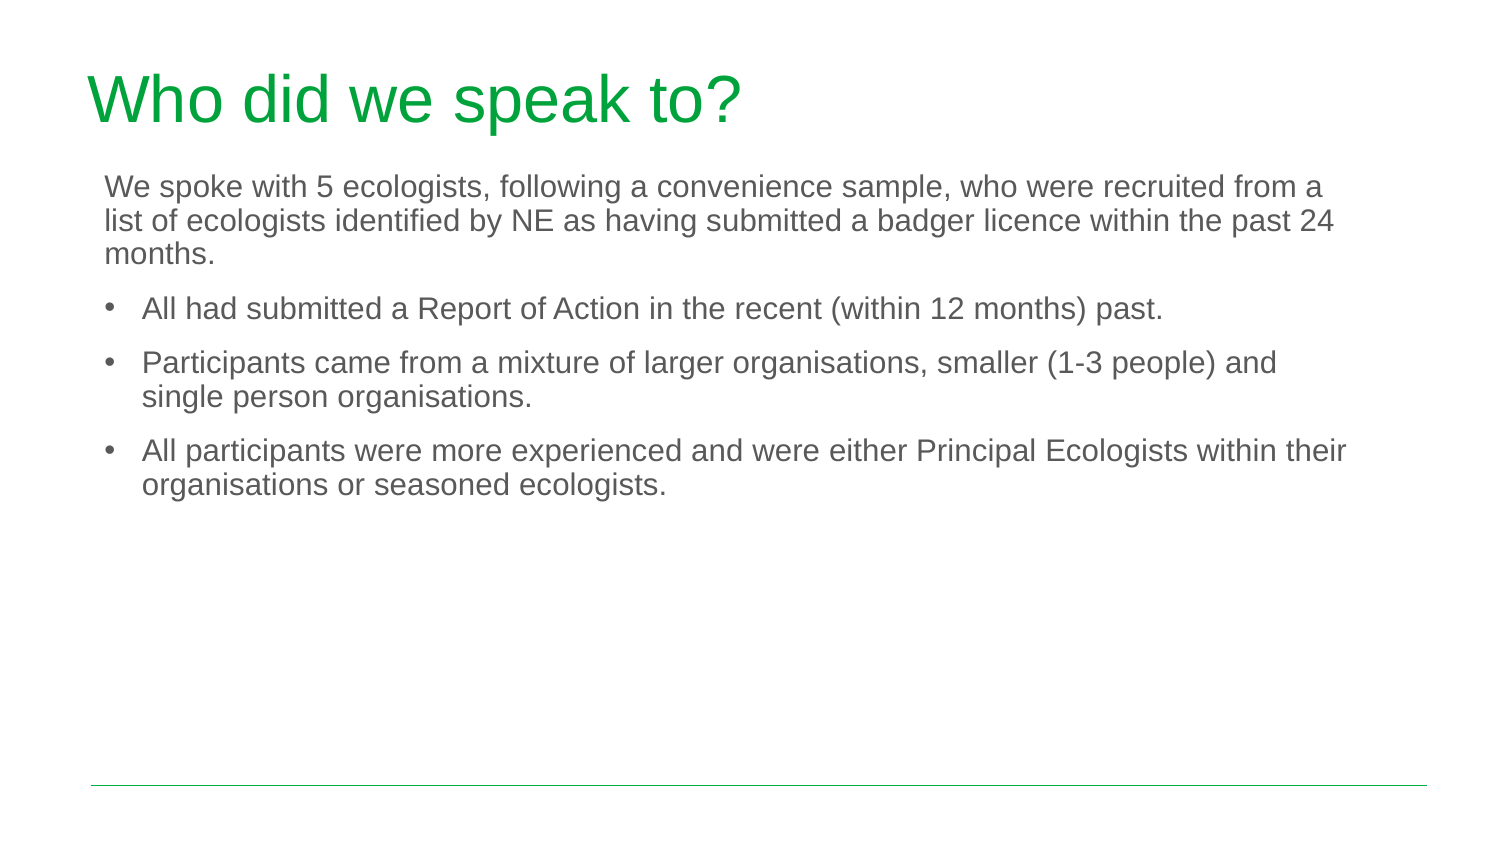

# Who did we speak to?
We spoke with 5 ecologists, following a convenience sample, who were recruited from a list of ecologists identified by NE as having submitted a badger licence within the past 24 months.
All had submitted a Report of Action in the recent (within 12 months) past.
Participants came from a mixture of larger organisations, smaller (1-3 people) and single person organisations.
All participants were more experienced and were either Principal Ecologists within their organisations or seasoned ecologists.